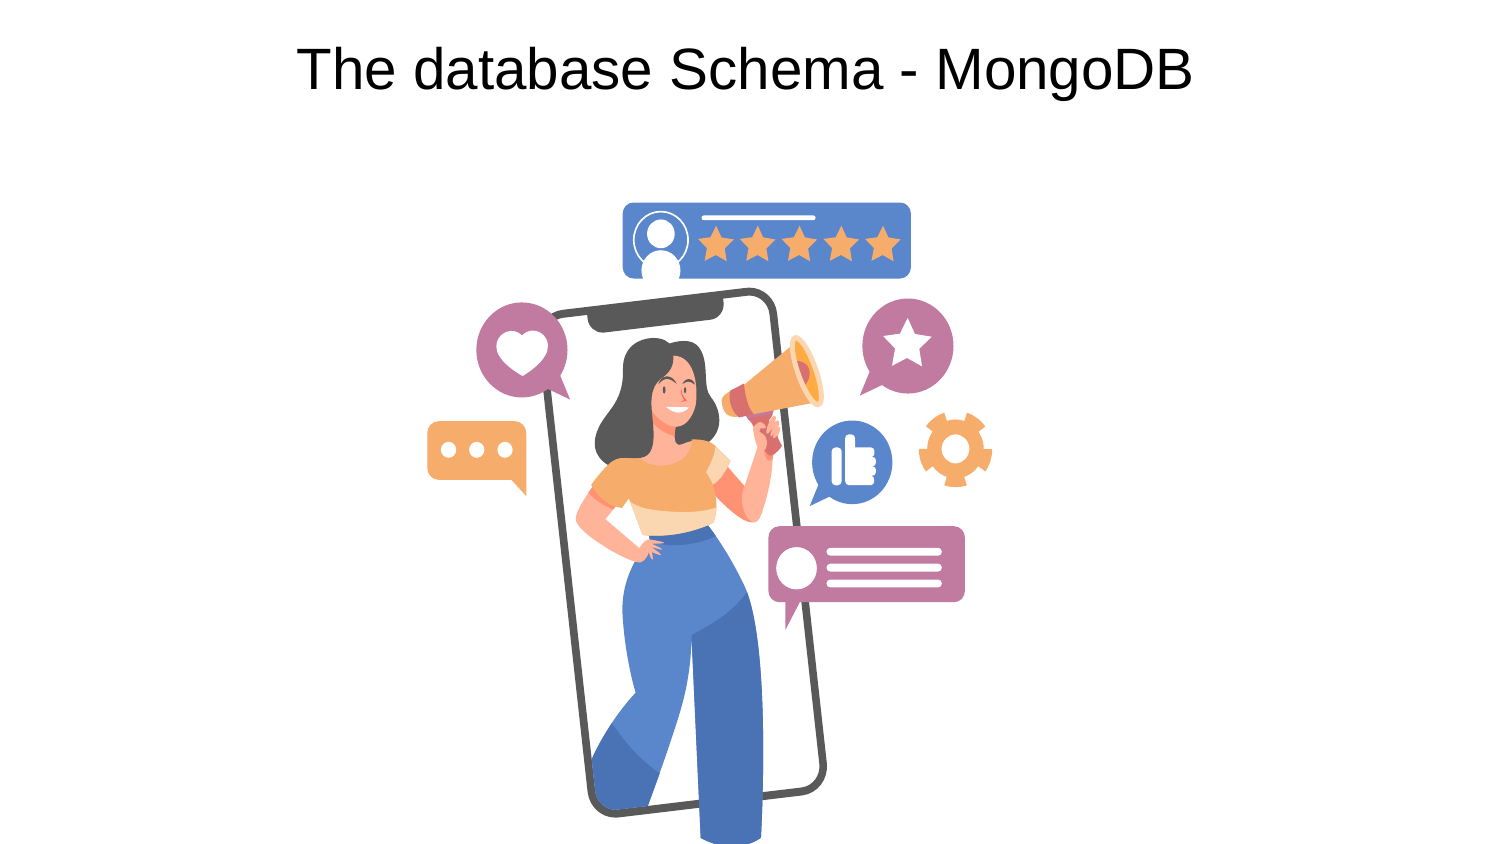

# The database Schema - MongoDB

z